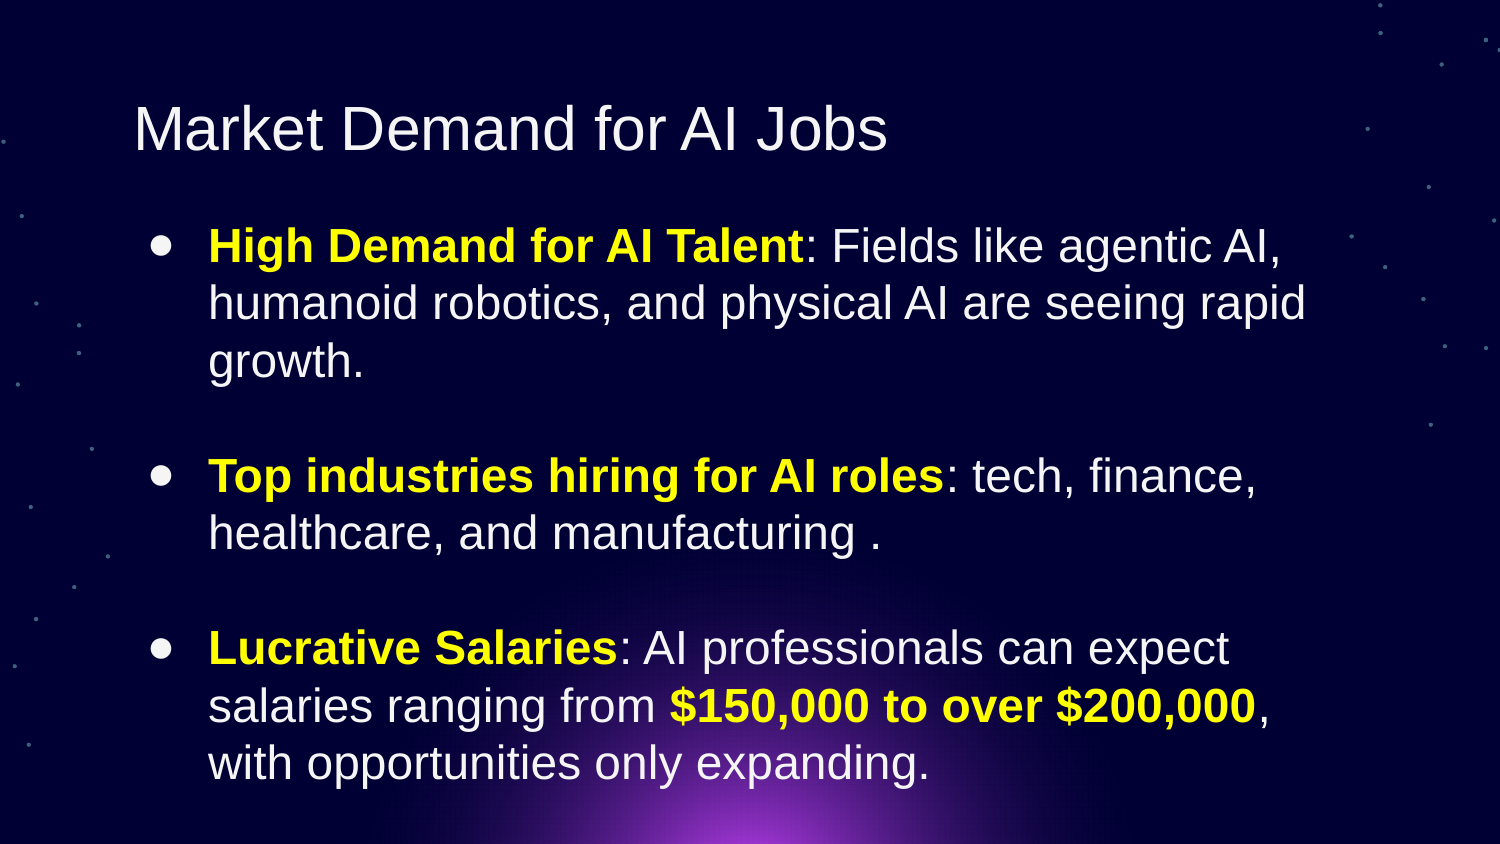

# Market Demand for AI Jobs
High Demand for AI Talent: Fields like agentic AI, humanoid robotics, and physical AI are seeing rapid growth.

Top industries hiring for AI roles: tech, finance, healthcare, and manufacturing .

Lucrative Salaries: AI professionals can expect salaries ranging from $150,000 to over $200,000, with opportunities only expanding.